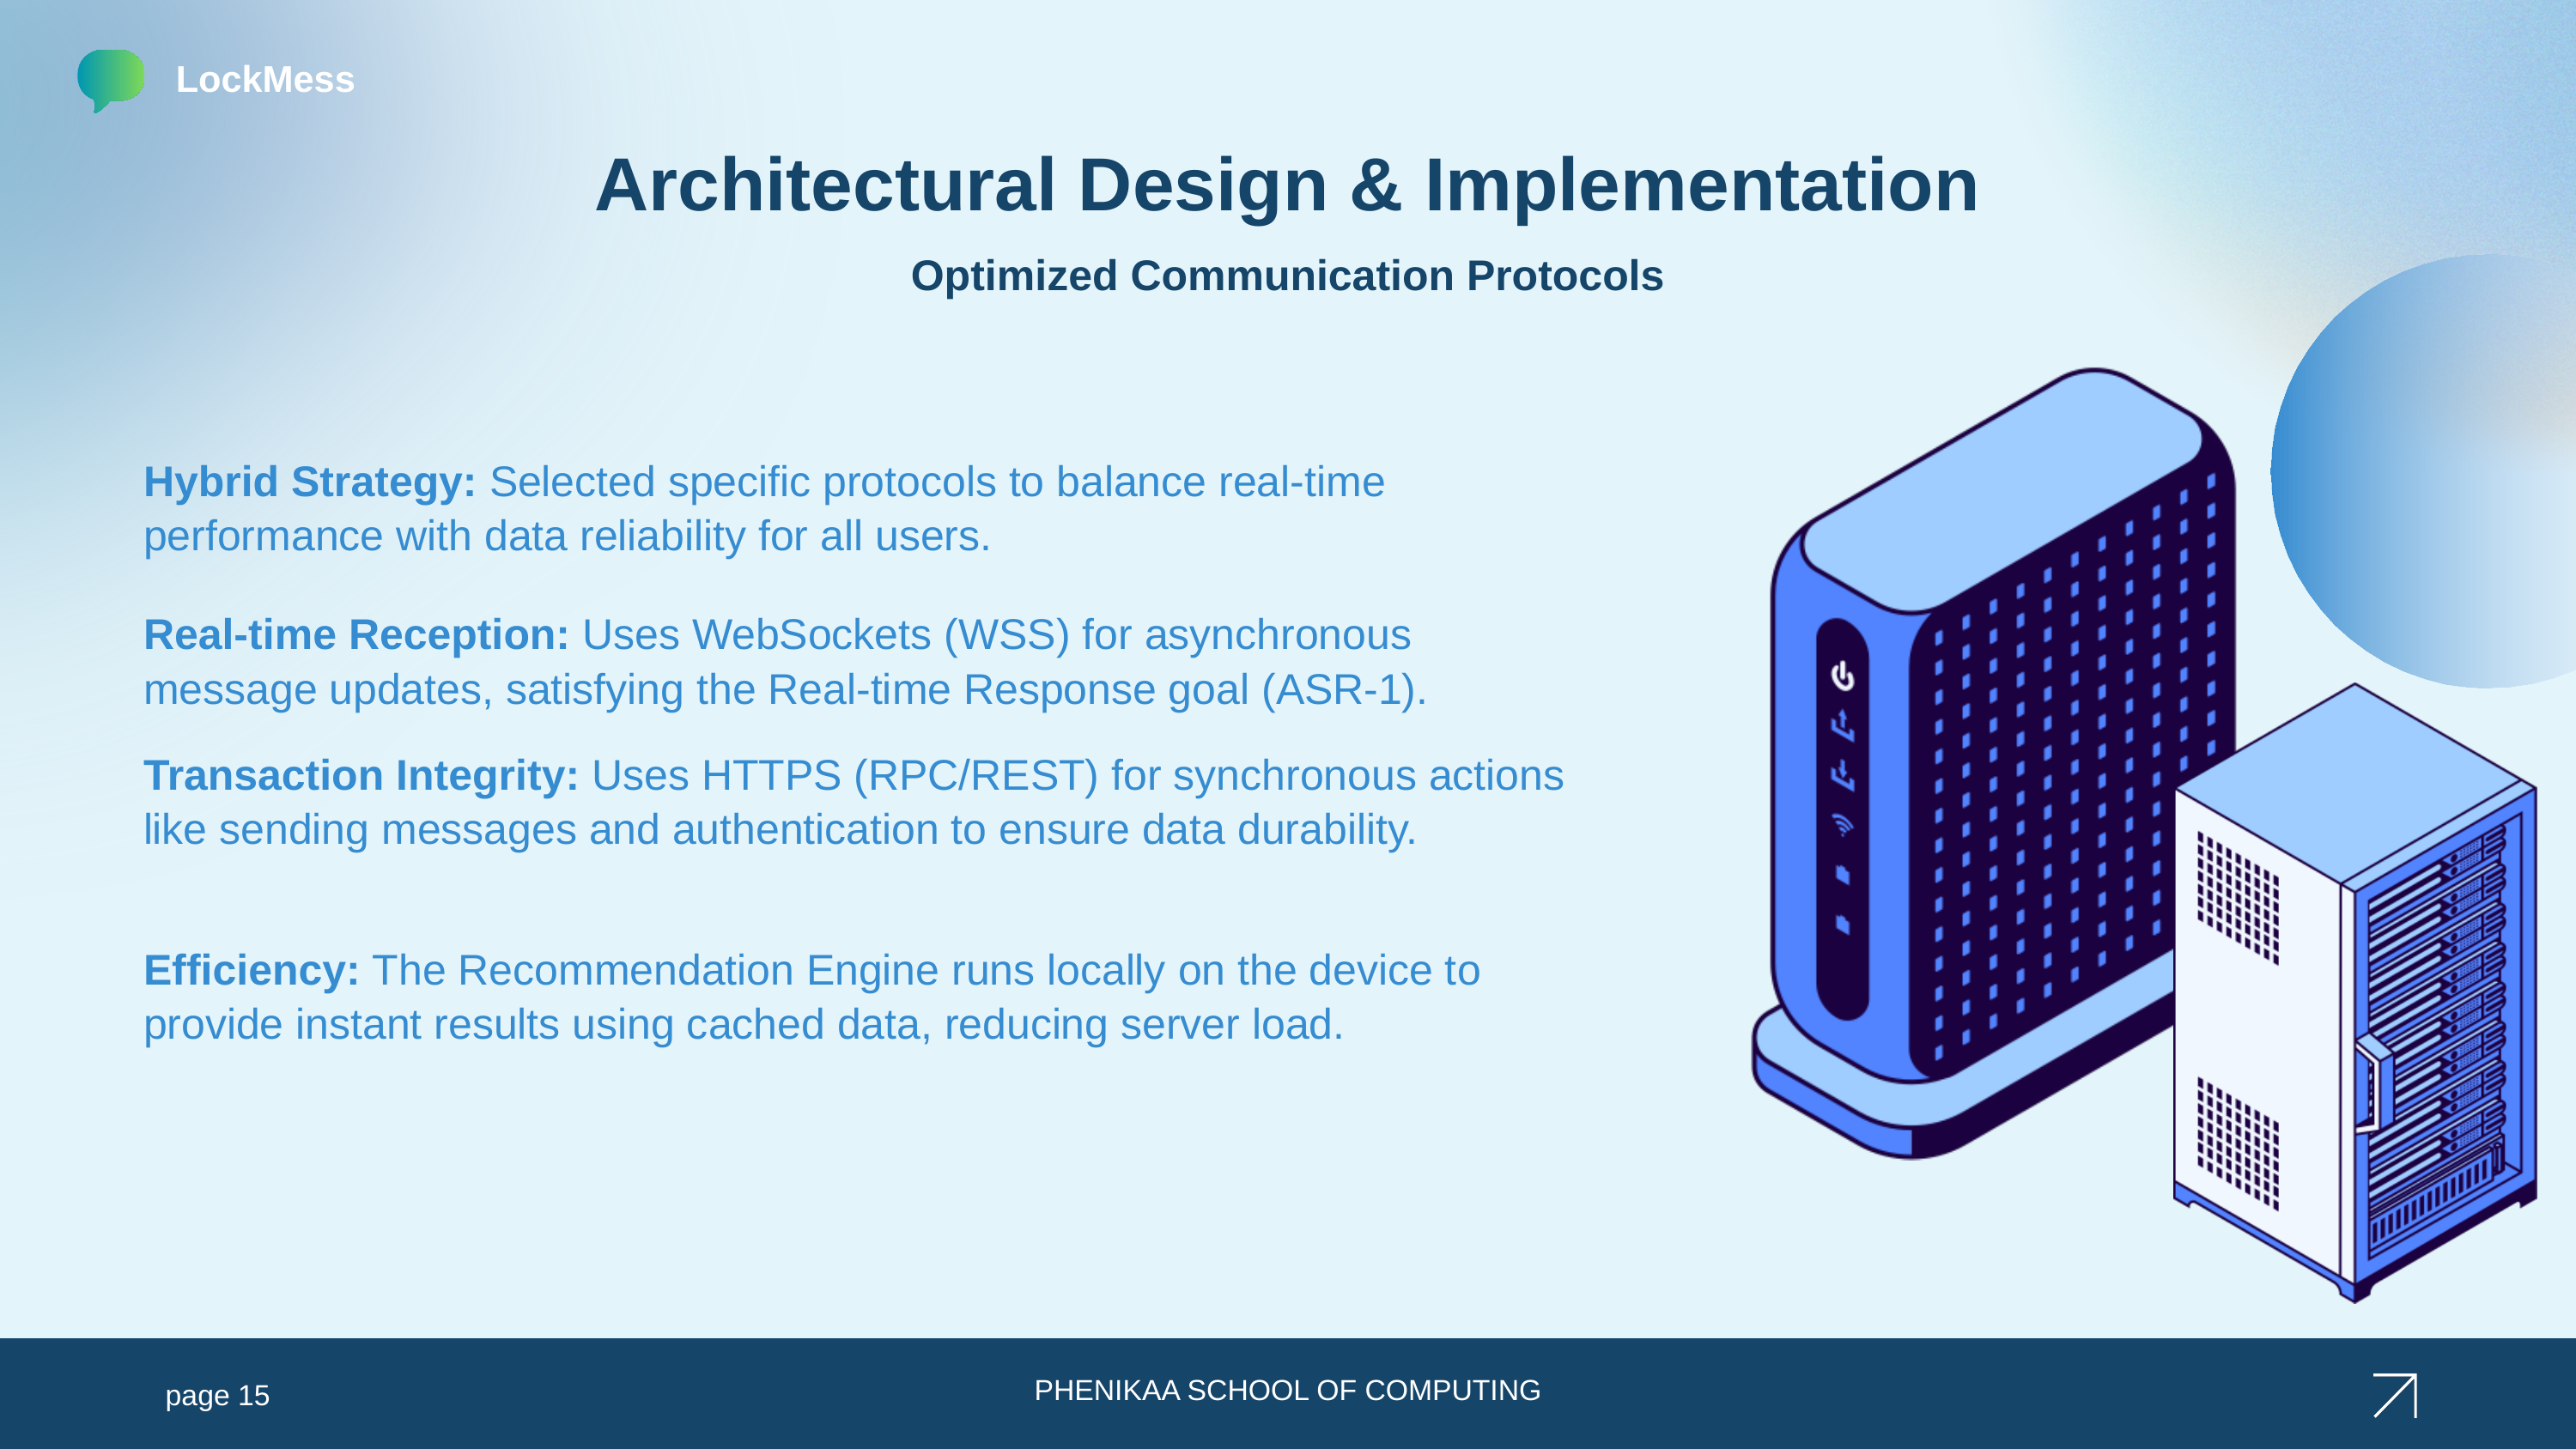

LockMess
Architectural Design & Implementation

Optimized Communication Protocols

Hybrid Strategy: Selected specific protocols to balance real-time performance with data reliability for all users.
Real-time Reception: Uses WebSockets (WSS) for asynchronous message updates, satisfying the Real-time Response goal (ASR-1).
Transaction Integrity: Uses HTTPS (RPC/REST) for synchronous actions like sending messages and authentication to ensure data durability.
Efficiency: The Recommendation Engine runs locally on the device to provide instant results using cached data, reducing server load.

PHENIKAA SCHOOL OF COMPUTING
page 15